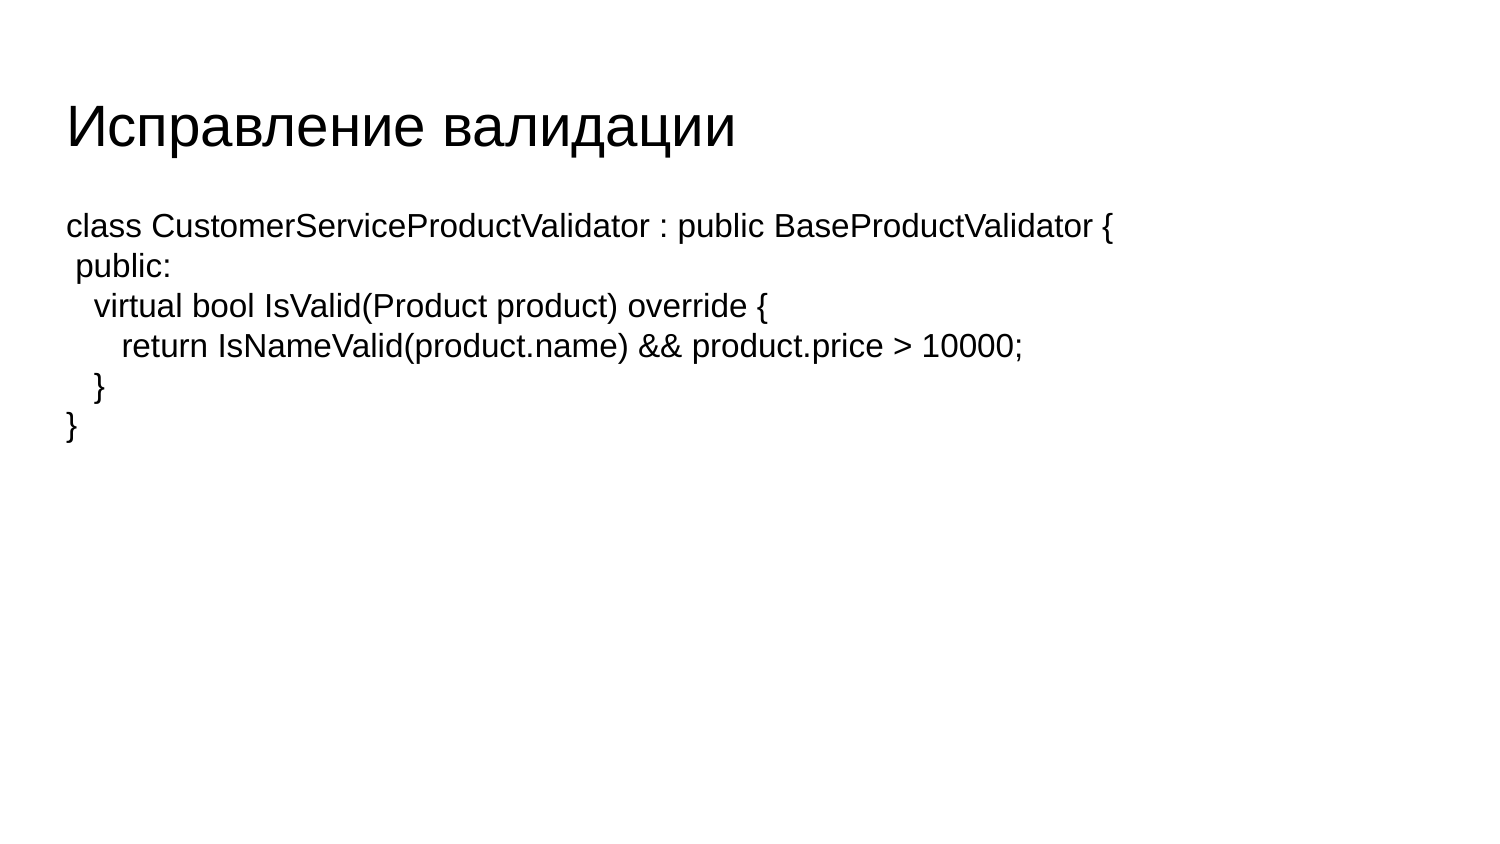

# Исправление валидации
class CustomerServiceProductValidator : public BaseProductValidator {
 public:
   virtual bool IsValid(Product product) override {
      return IsNameValid(product.name) && product.price > 10000;
   }
}